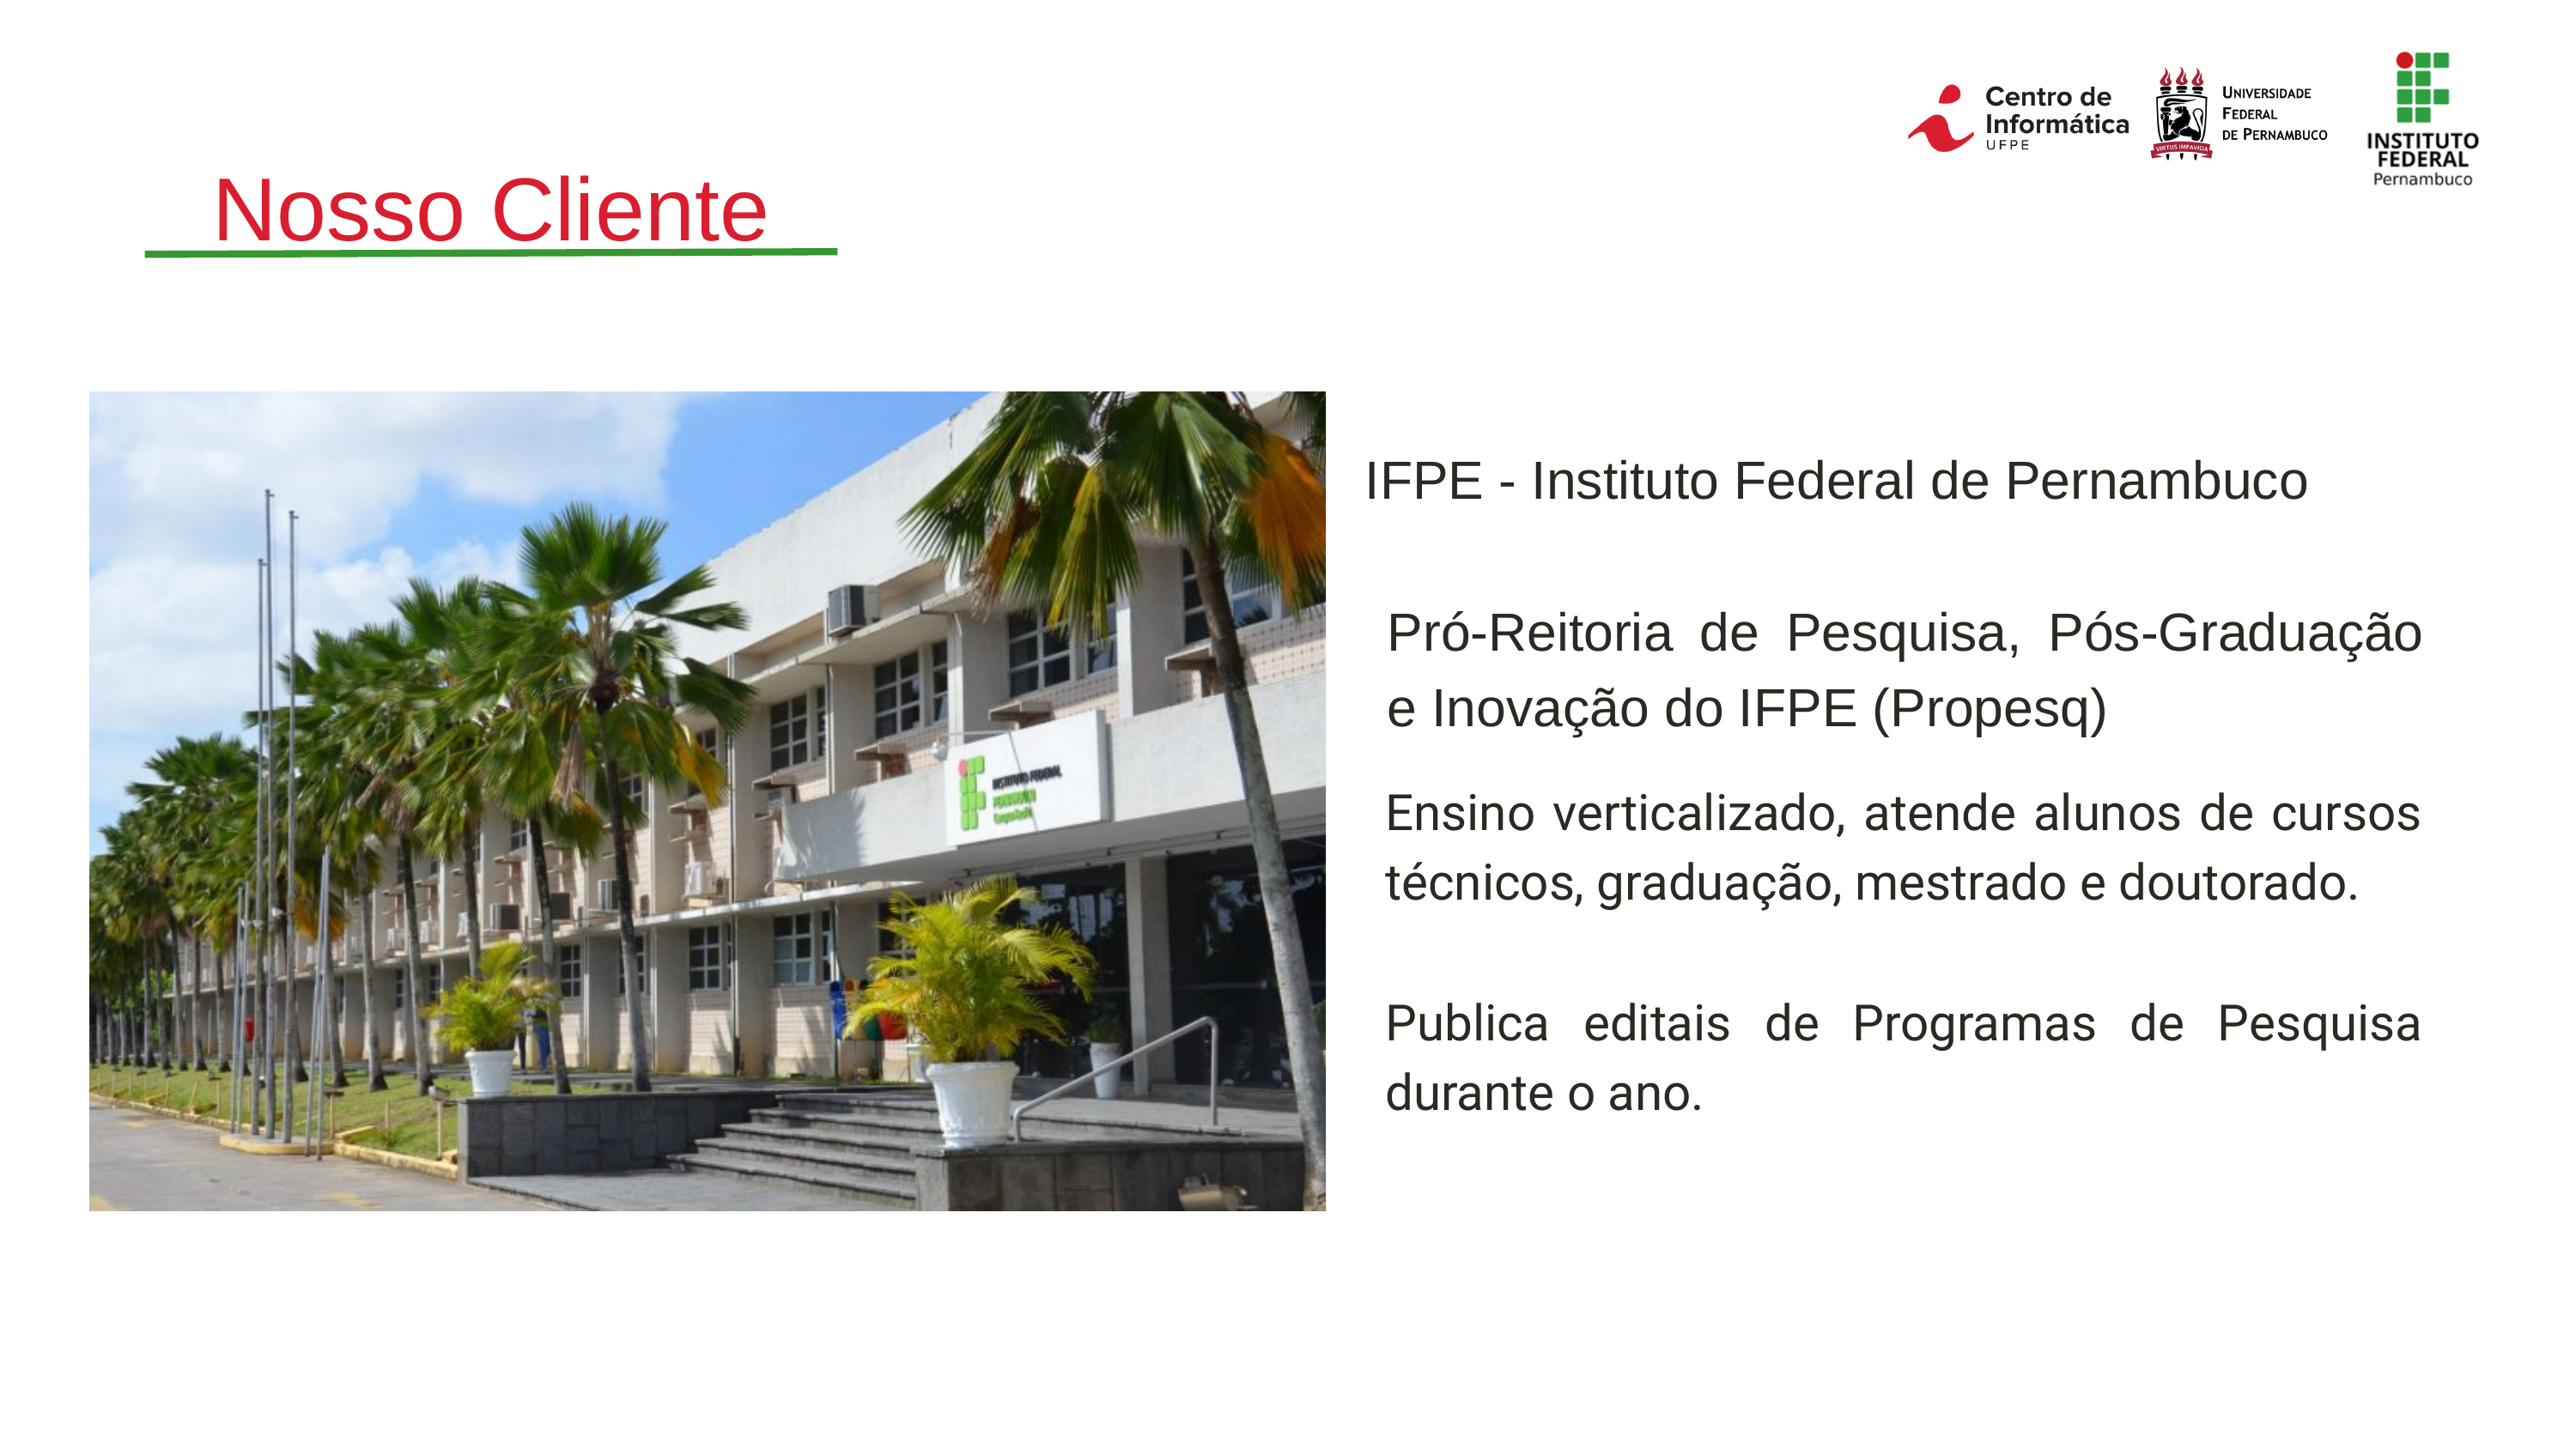

Nosso Cliente

IFPE - Instituto Federal de Pernambuco
Pró-Reitoria de Pesquisa, Pós-Graduação e Inovação do IFPE (Propesq)
Ensino verticalizado, atende alunos de cursos técnicos, graduação, mestrado e doutorado.

Publica editais de Programas de Pesquisa durante o ano.